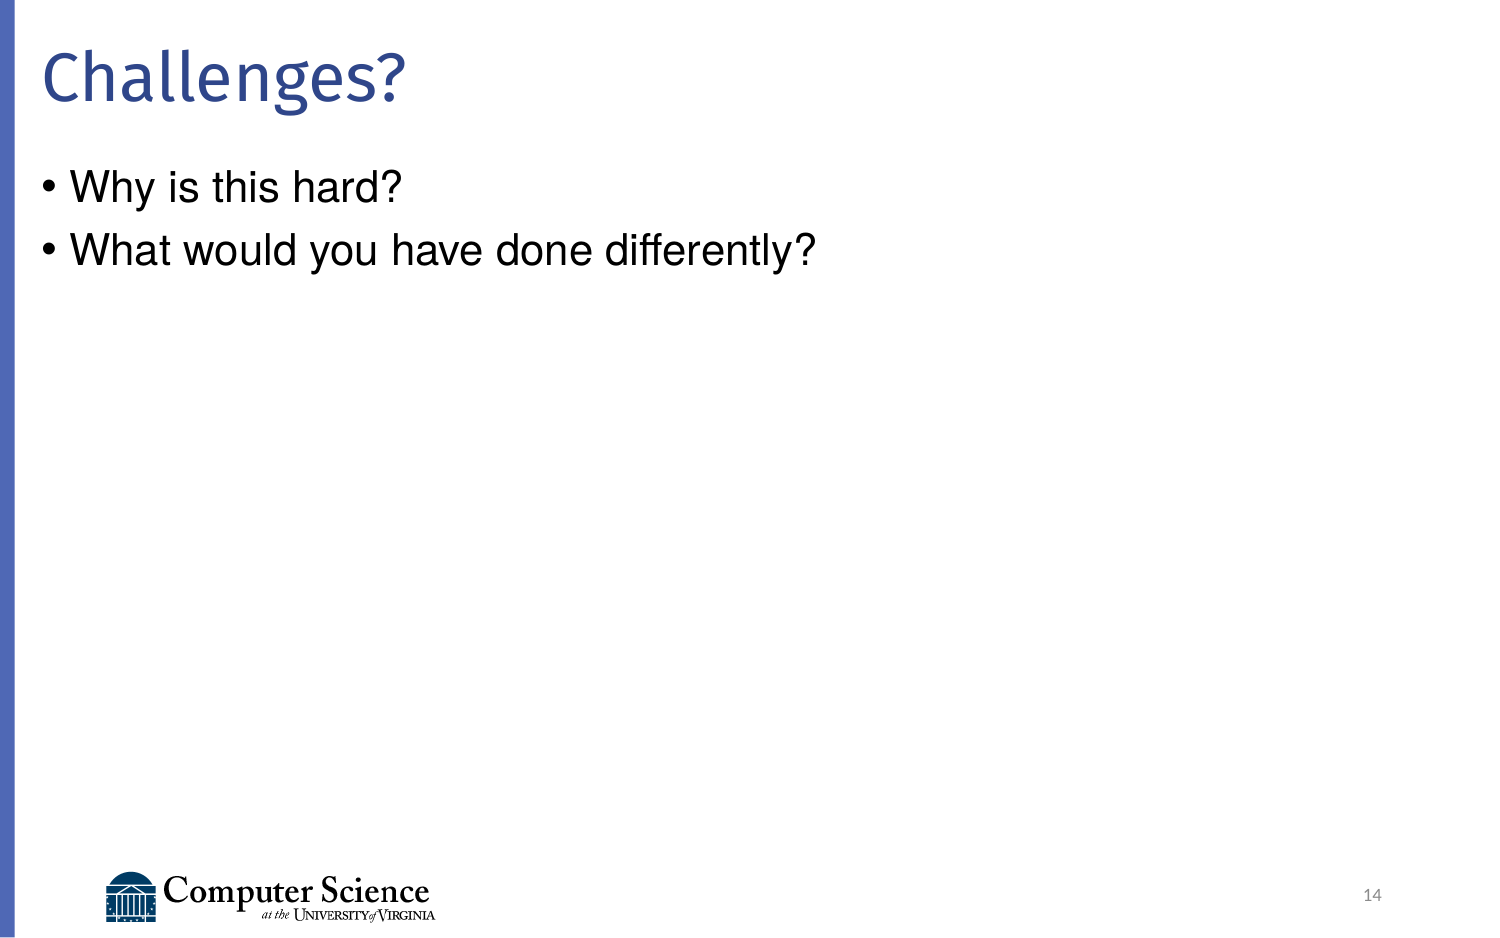

# Challenges?
Why is this hard?
What would you have done differently?
14